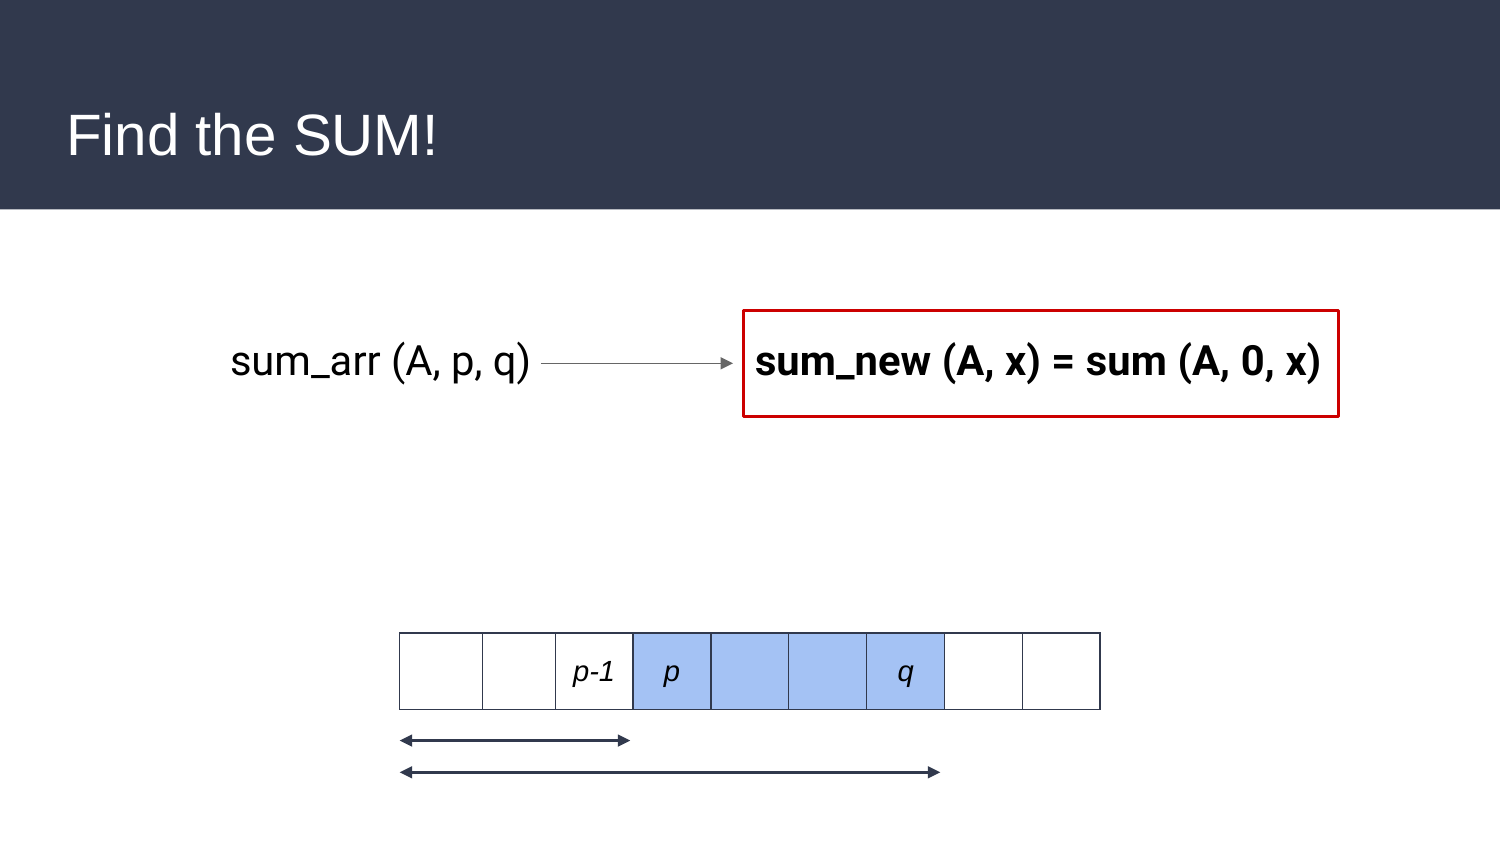

# Find the SUM!

sum_arr (A, p, q)		sum_new (A, x) = sum (A, 0, x)

|  |  | p-1 | p |  |  | q |  |  |
| --- | --- | --- | --- | --- | --- | --- | --- | --- |